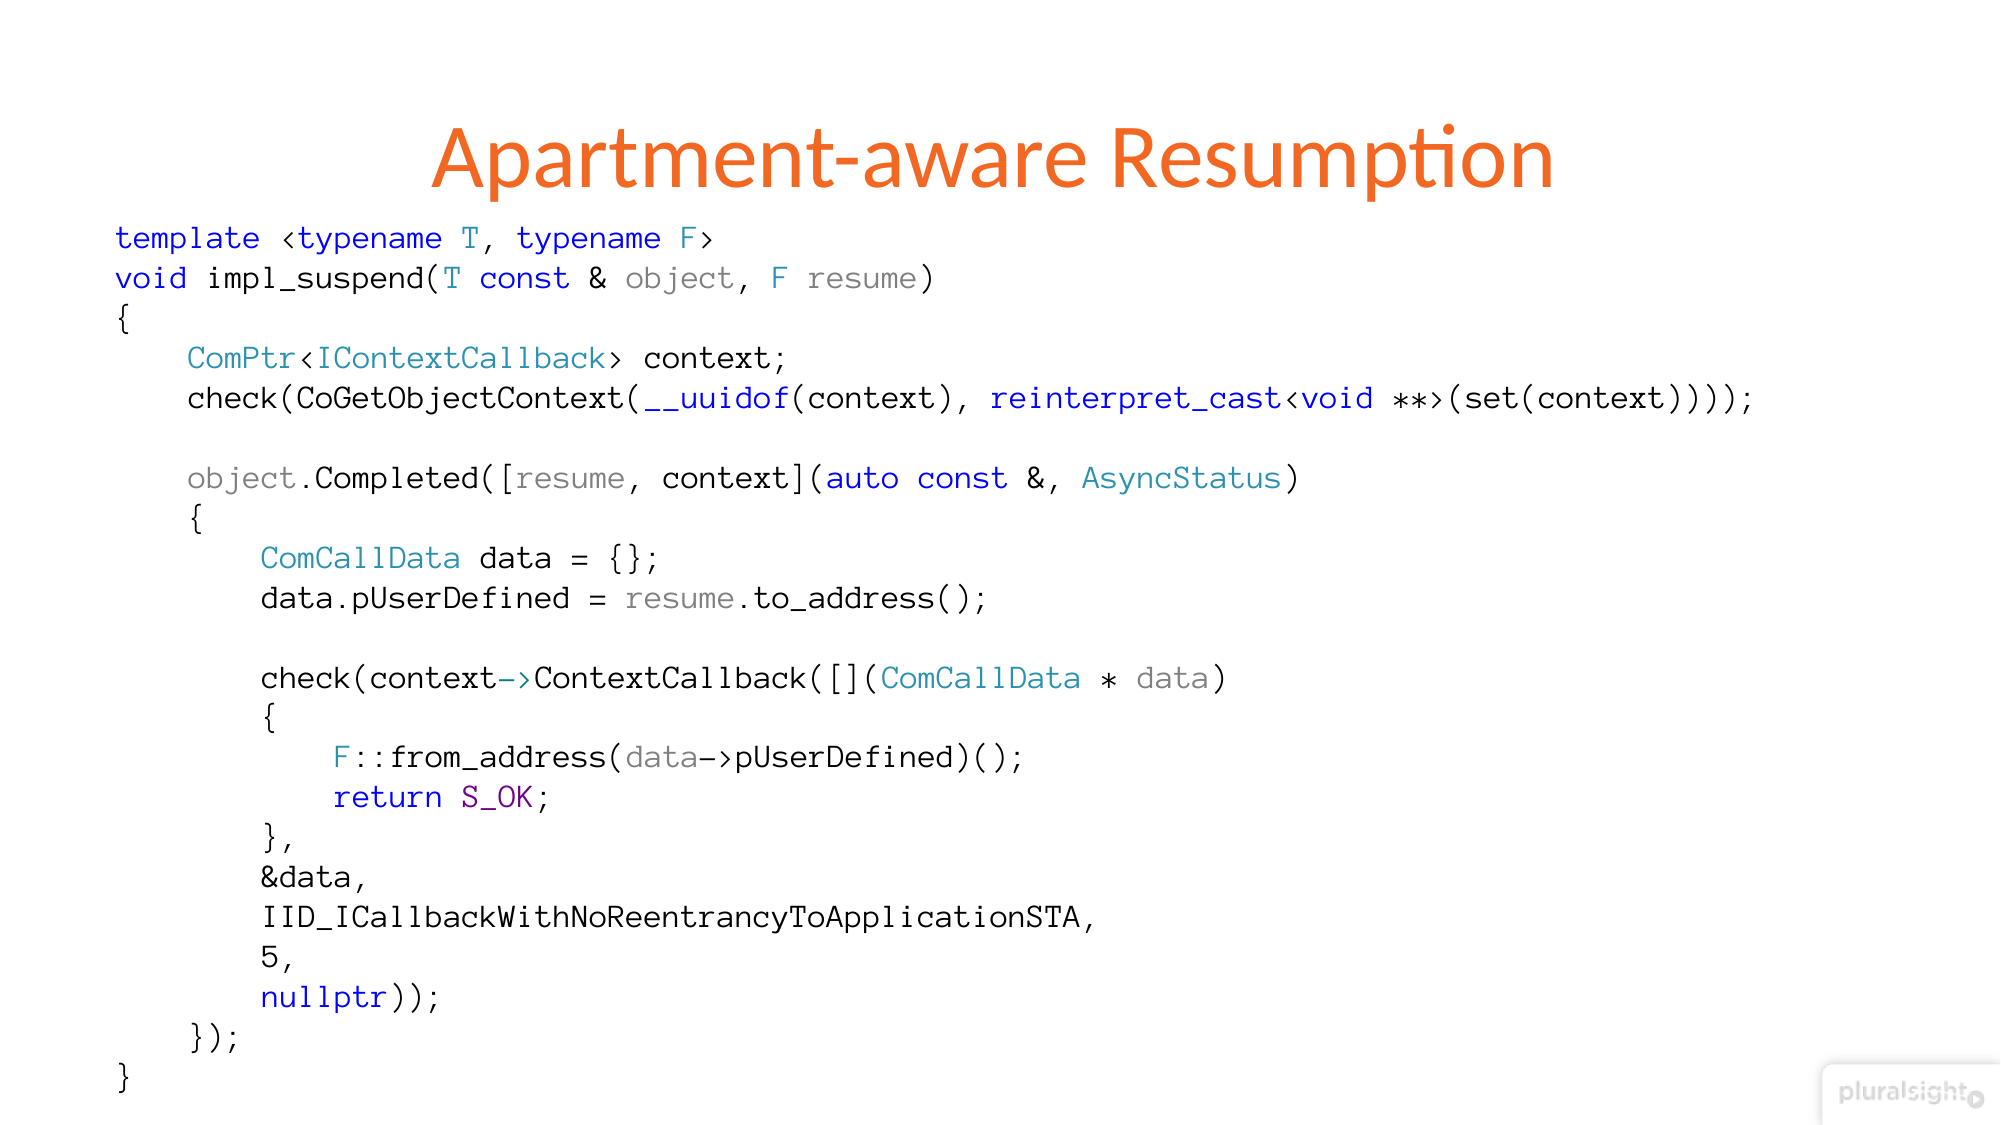

# Apartment-aware Resumption
template <typename T, typename F>
void impl_suspend(T const & object, F resume)
{
    ComPtr<IContextCallback> context;
    check(CoGetObjectContext(__uuidof(context), reinterpret_cast<void **>(set(context))));

    object.Completed([resume, context](auto const &, AsyncStatus)
    {
        ComCallData data = {};
        data.pUserDefined = resume.to_address();

        check(context->ContextCallback([](ComCallData * data)
        {
            F::from_address(data->pUserDefined)();
            return S_OK;
        },
        &data,
        IID_ICallbackWithNoReentrancyToApplicationSTA,
        5,
        nullptr));
    });
}